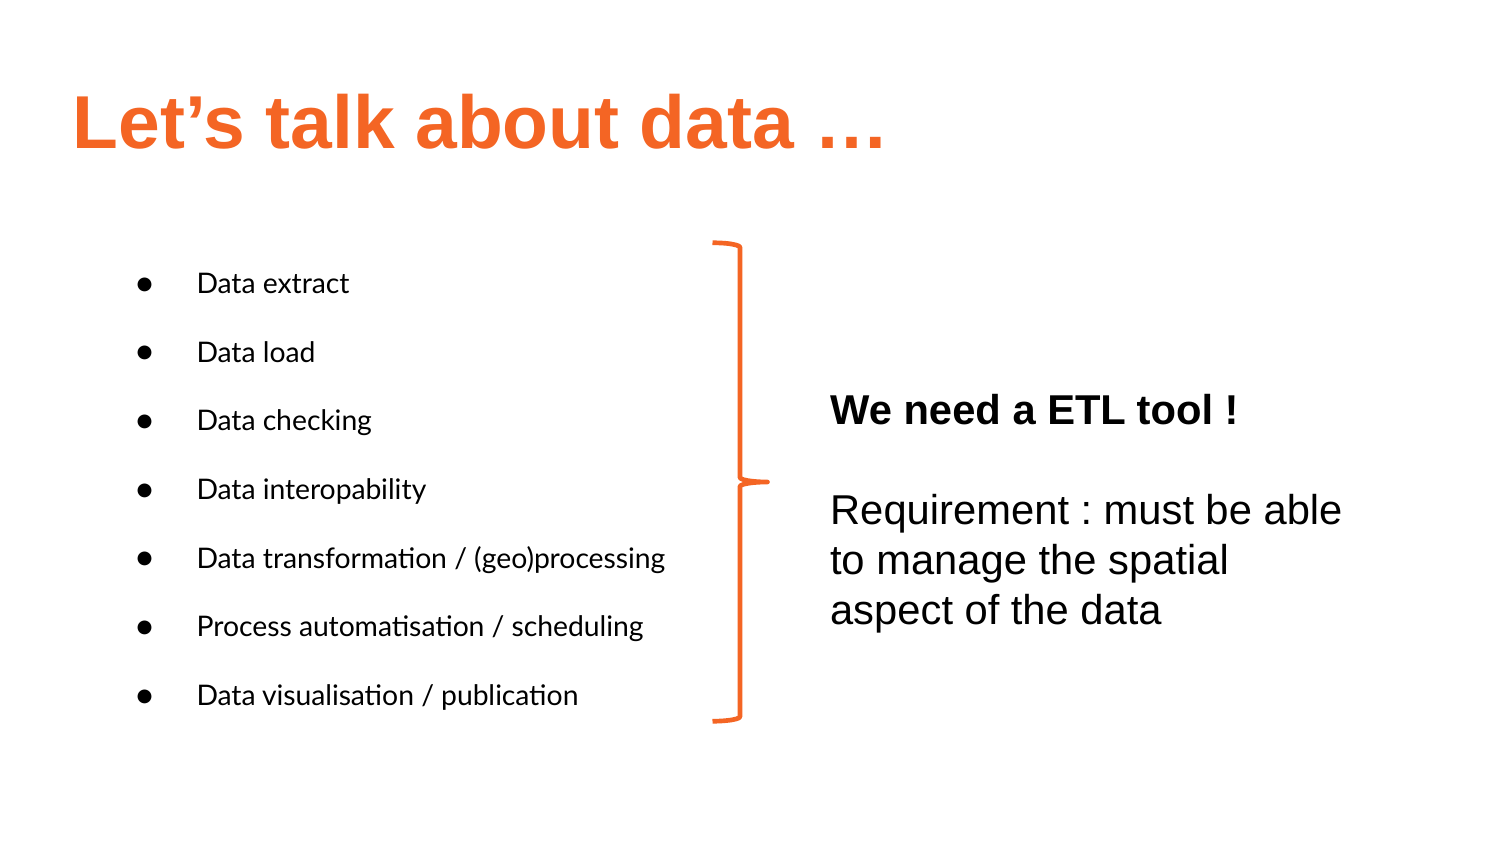

Let’s talk about data …

 Data extract
 Data load
 Data checking
 Data interopability
 Data transformation / (geo)processing
 Process automatisation / scheduling
 Data visualisation / publication

We need a ETL tool !

Requirement : must be able to manage the spatial aspect of the data